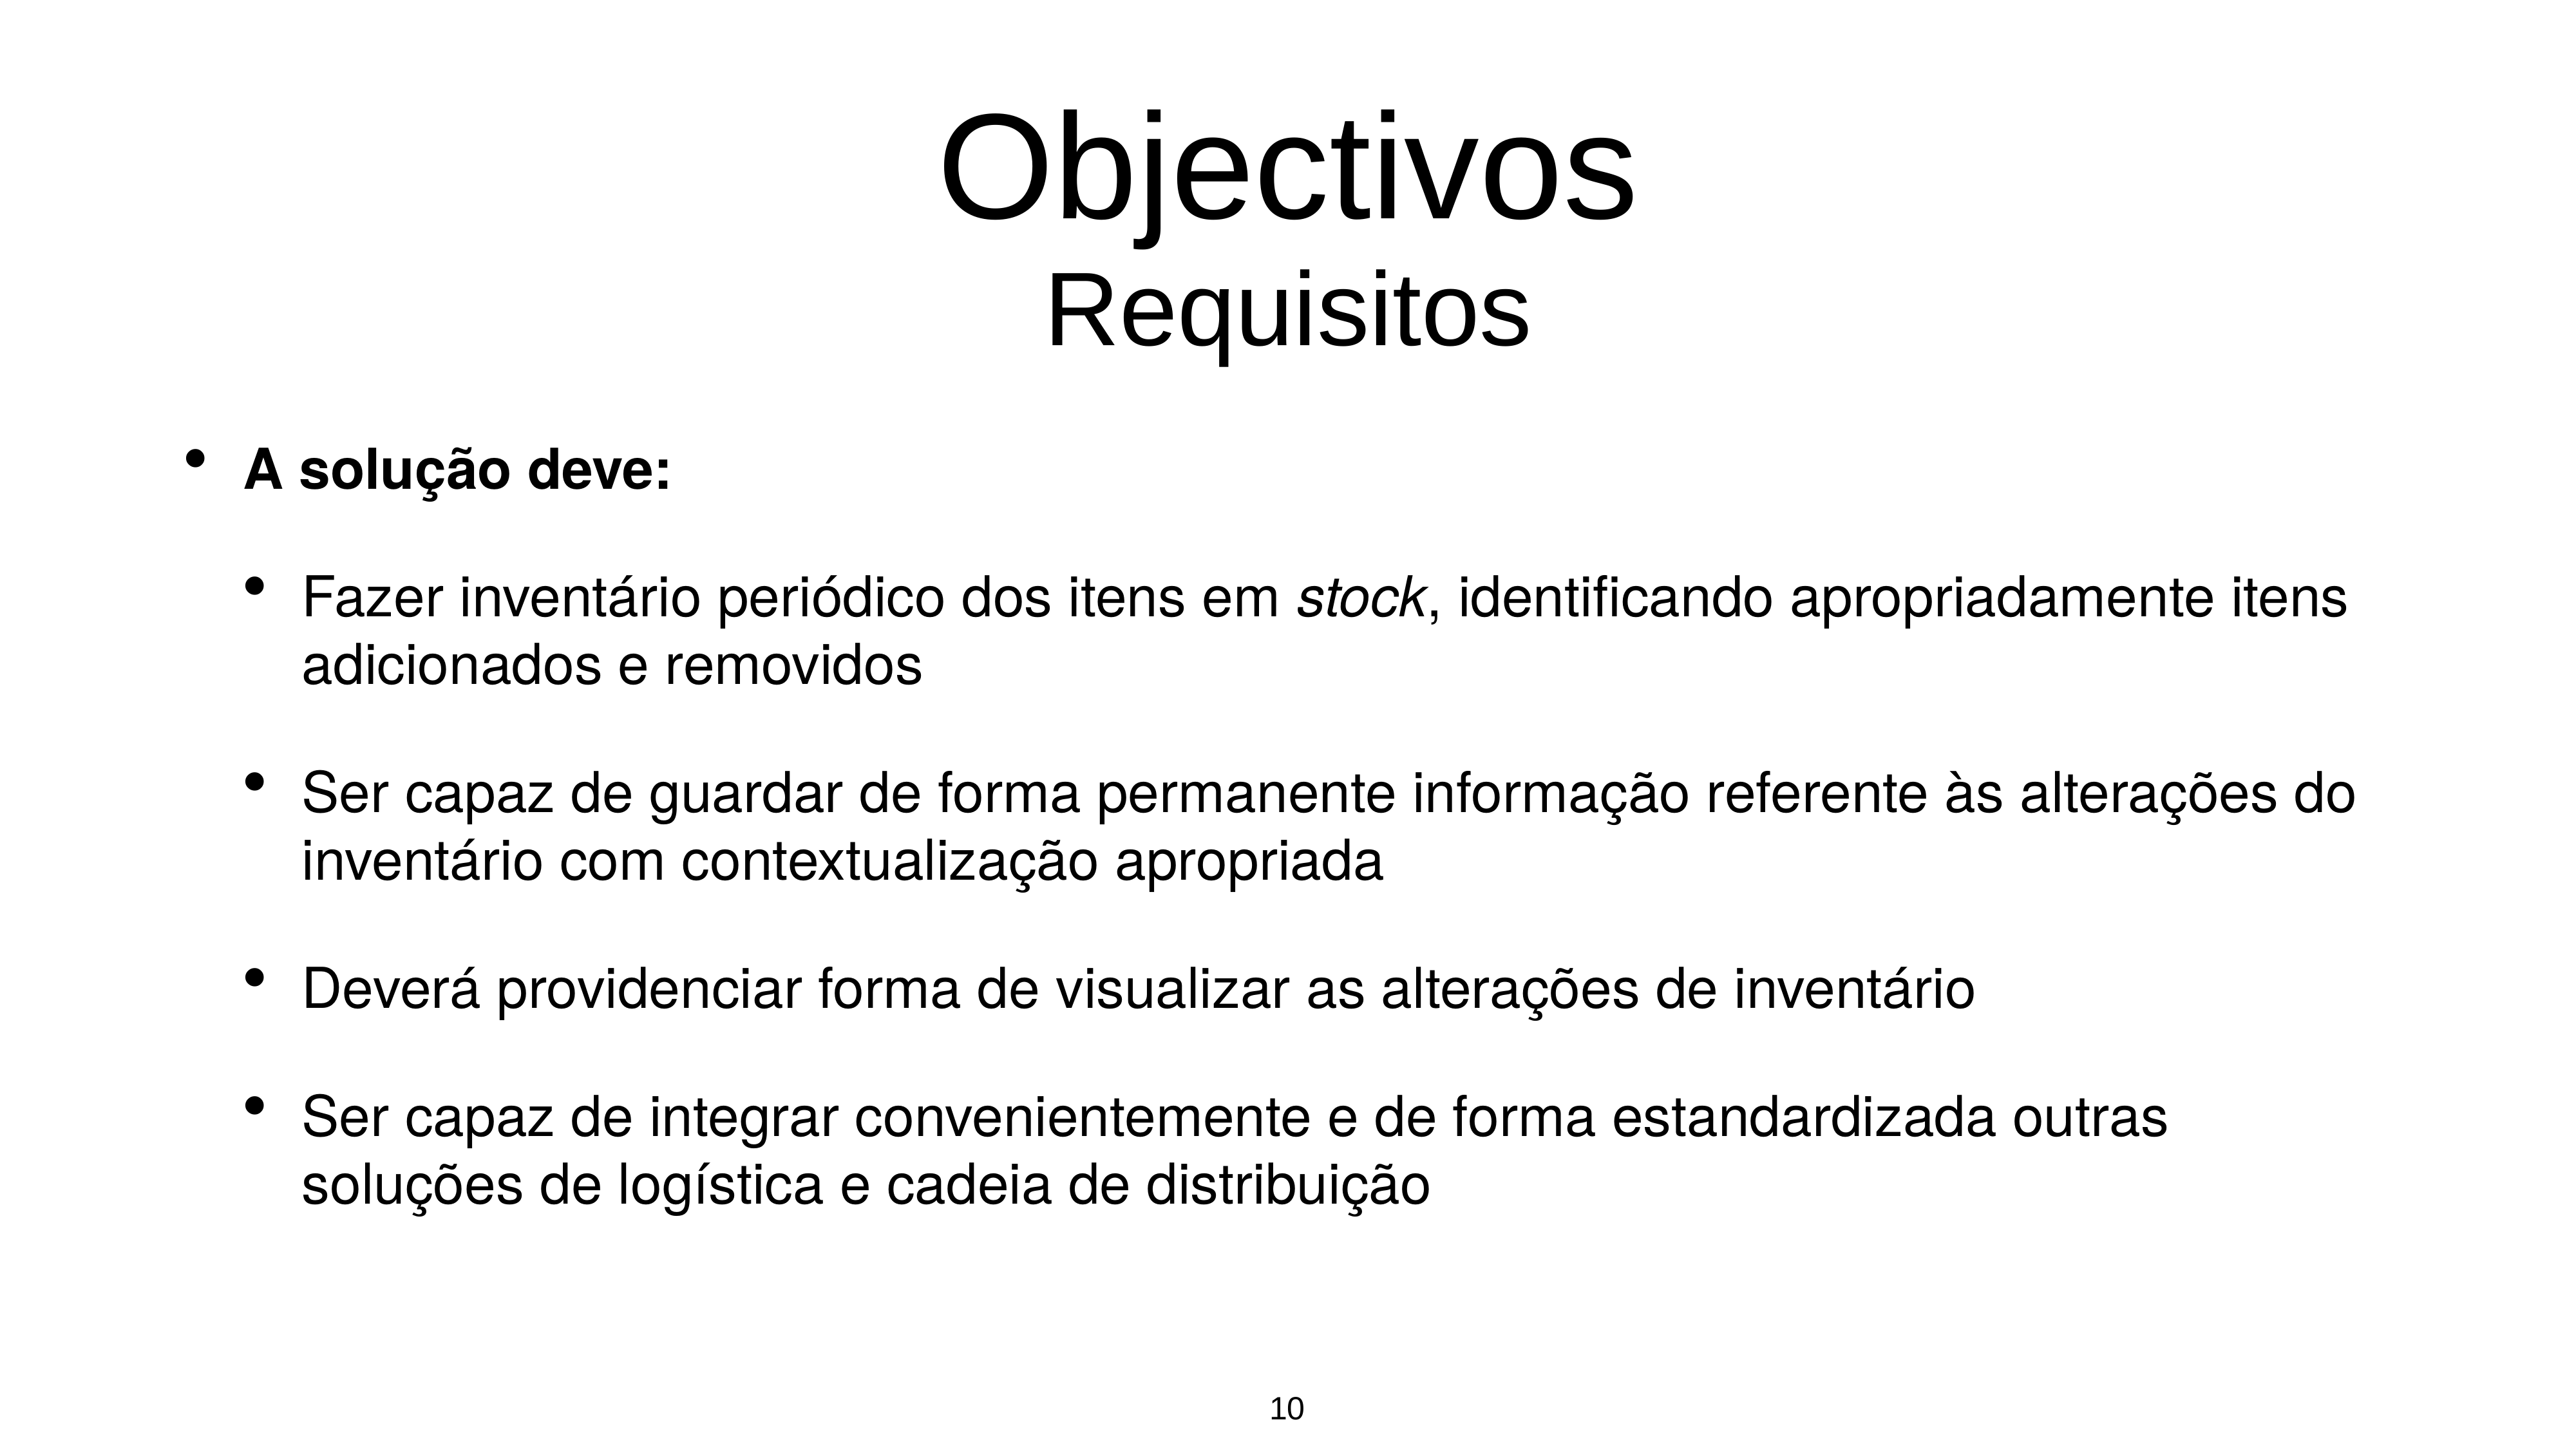

10
# Objectivos
Requisitos
A solução deve:
Fazer inventário periódico dos itens em stock, identificando apropriadamente itens adicionados e removidos
Ser capaz de guardar de forma permanente informação referente às alterações do inventário com contextualização apropriada
Deverá providenciar forma de visualizar as alterações de inventário
Ser capaz de integrar convenientemente e de forma estandardizada outras soluções de logística e cadeia de distribuição
Cloud